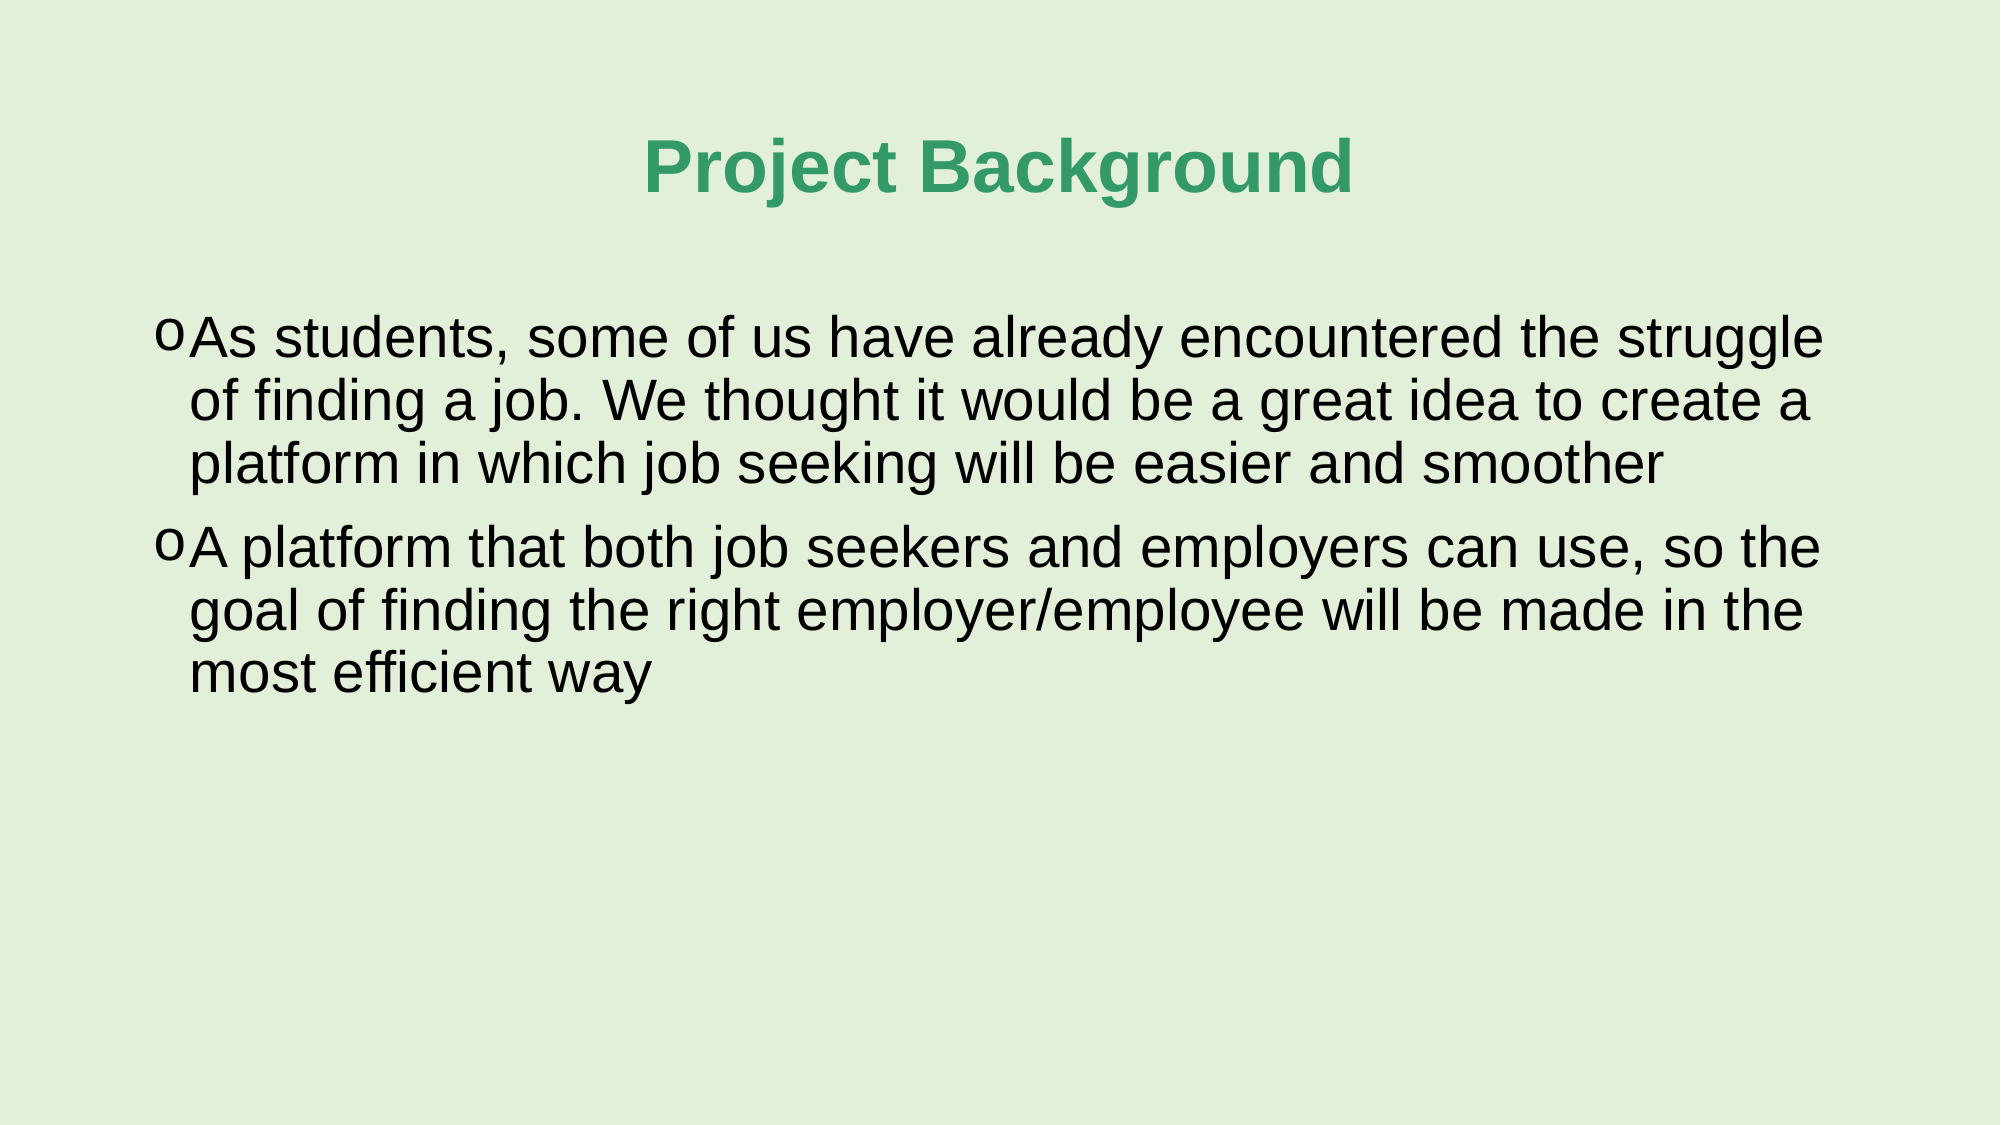

# Project Background
As students, some of us have already encountered the struggle of finding a job. We thought it would be a great idea to create a platform in which job seeking will be easier and smoother
A platform that both job seekers and employers can use, so the goal of finding the right employer/employee will be made in the most efficient way